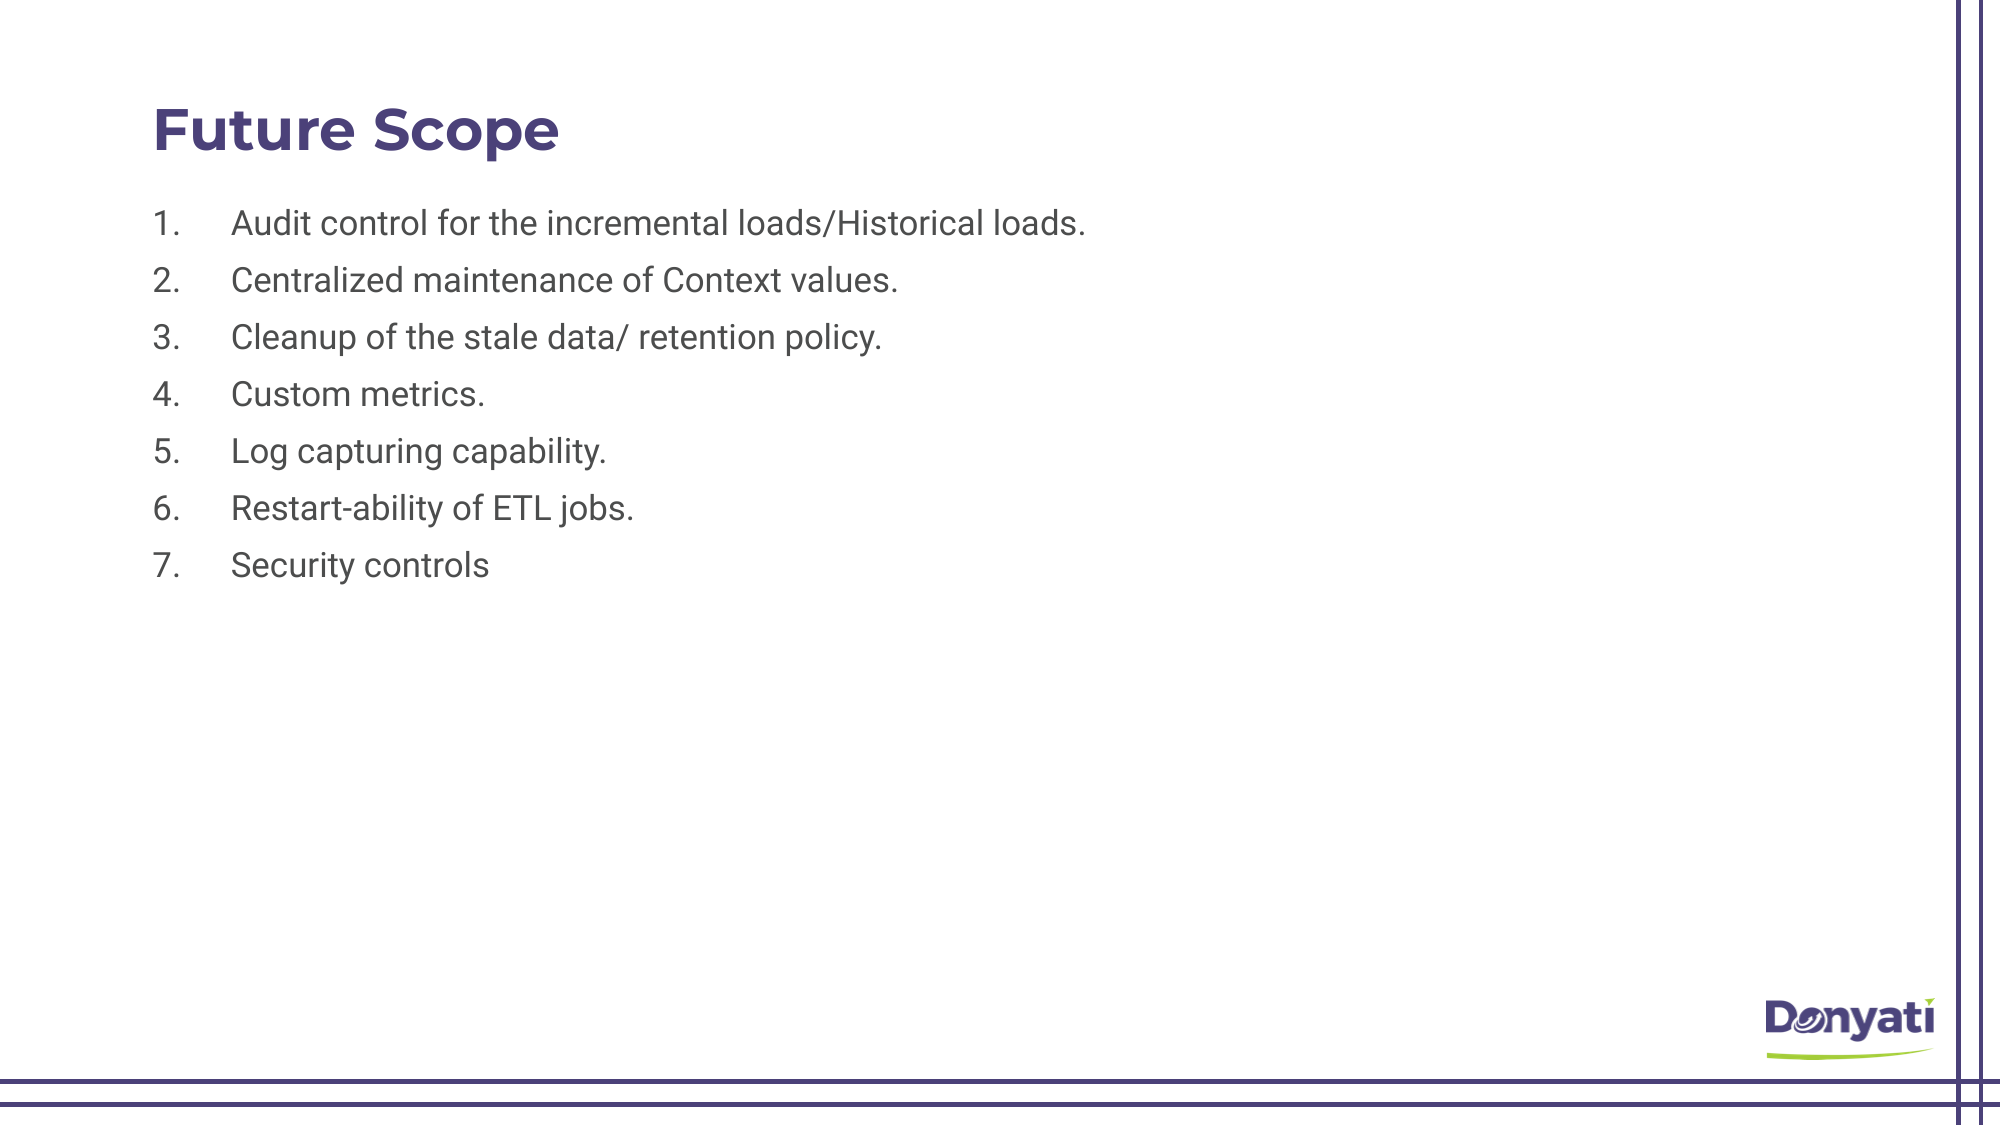

# Future Scope
Audit control for the incremental loads/Historical loads.
Centralized maintenance of Context values.
Cleanup of the stale data/ retention policy.
Custom metrics.
Log capturing capability.
Restart-ability of ETL jobs.
Security controls